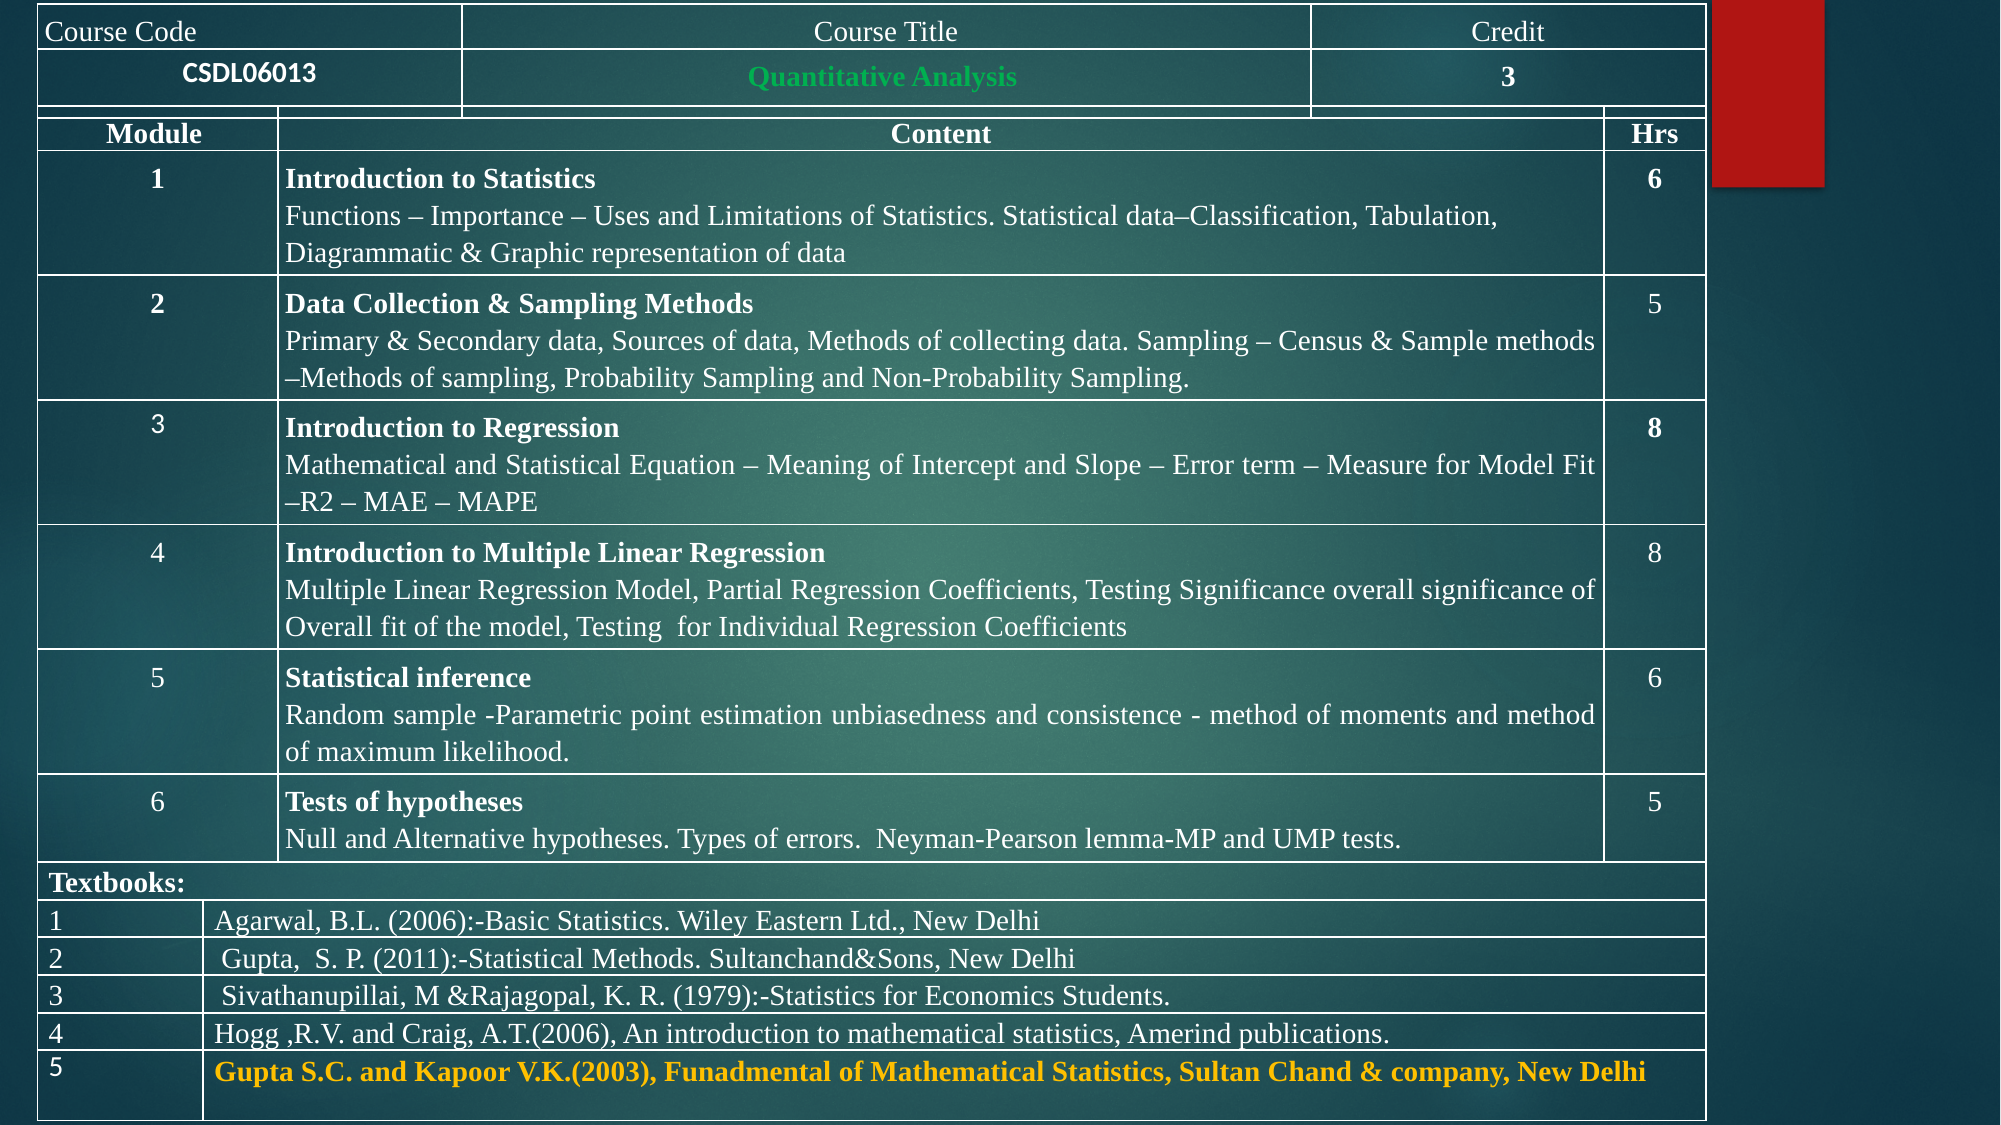

| Course Code | Course Title | Credit |
| --- | --- | --- |
| CSDL06013 | Quantitative Analysis | 3 |
| Module | Content | Hrs |
| --- | --- | --- |
| 1 | Introduction to Statistics Functions – Importance – Uses and Limitations of Statistics. Statistical data–Classification, Tabulation, Diagrammatic & Graphic representation of data | 6 |
| 2 | Data Collection & Sampling Methods Primary & Secondary data, Sources of data, Methods of collecting data. Sampling – Census & Sample methods –Methods of sampling, Probability Sampling and Non-Probability Sampling. | 5 |
| 3 | Introduction to Regression Mathematical and Statistical Equation – Meaning of Intercept and Slope – Error term – Measure for Model Fit –R2 – MAE – MAPE | 8 |
| 4 | Introduction to Multiple Linear Regression Multiple Linear Regression Model, Partial Regression Coefficients, Testing Significance overall significance of Overall fit of the model, Testing for Individual Regression Coefficients | 8 |
| 5 | Statistical inference Random sample -Parametric point estimation unbiasedness and consistence - method of moments and method of maximum likelihood. | 6 |
| 6 | Tests of hypotheses Null and Alternative hypotheses. Types of errors. Neyman-Pearson lemma-MP and UMP tests. | 5 |
| Textbooks: |  |
| --- | --- |
| 1 | Agarwal, B.L. (2006):-Basic Statistics. Wiley Eastern Ltd., New Delhi |
| 2 | Gupta, S. P. (2011):-Statistical Methods. Sultanchand&Sons, New Delhi |
| 3 | Sivathanupillai, M &Rajagopal, K. R. (1979):-Statistics for Economics Students. |
| 4 | Hogg ,R.V. and Craig, A.T.(2006), An introduction to mathematical statistics, Amerind publications. |
| 5 | Gupta S.C. and Kapoor V.K.(2003), Funadmental of Mathematical Statistics, Sultan Chand & company, New Delhi |